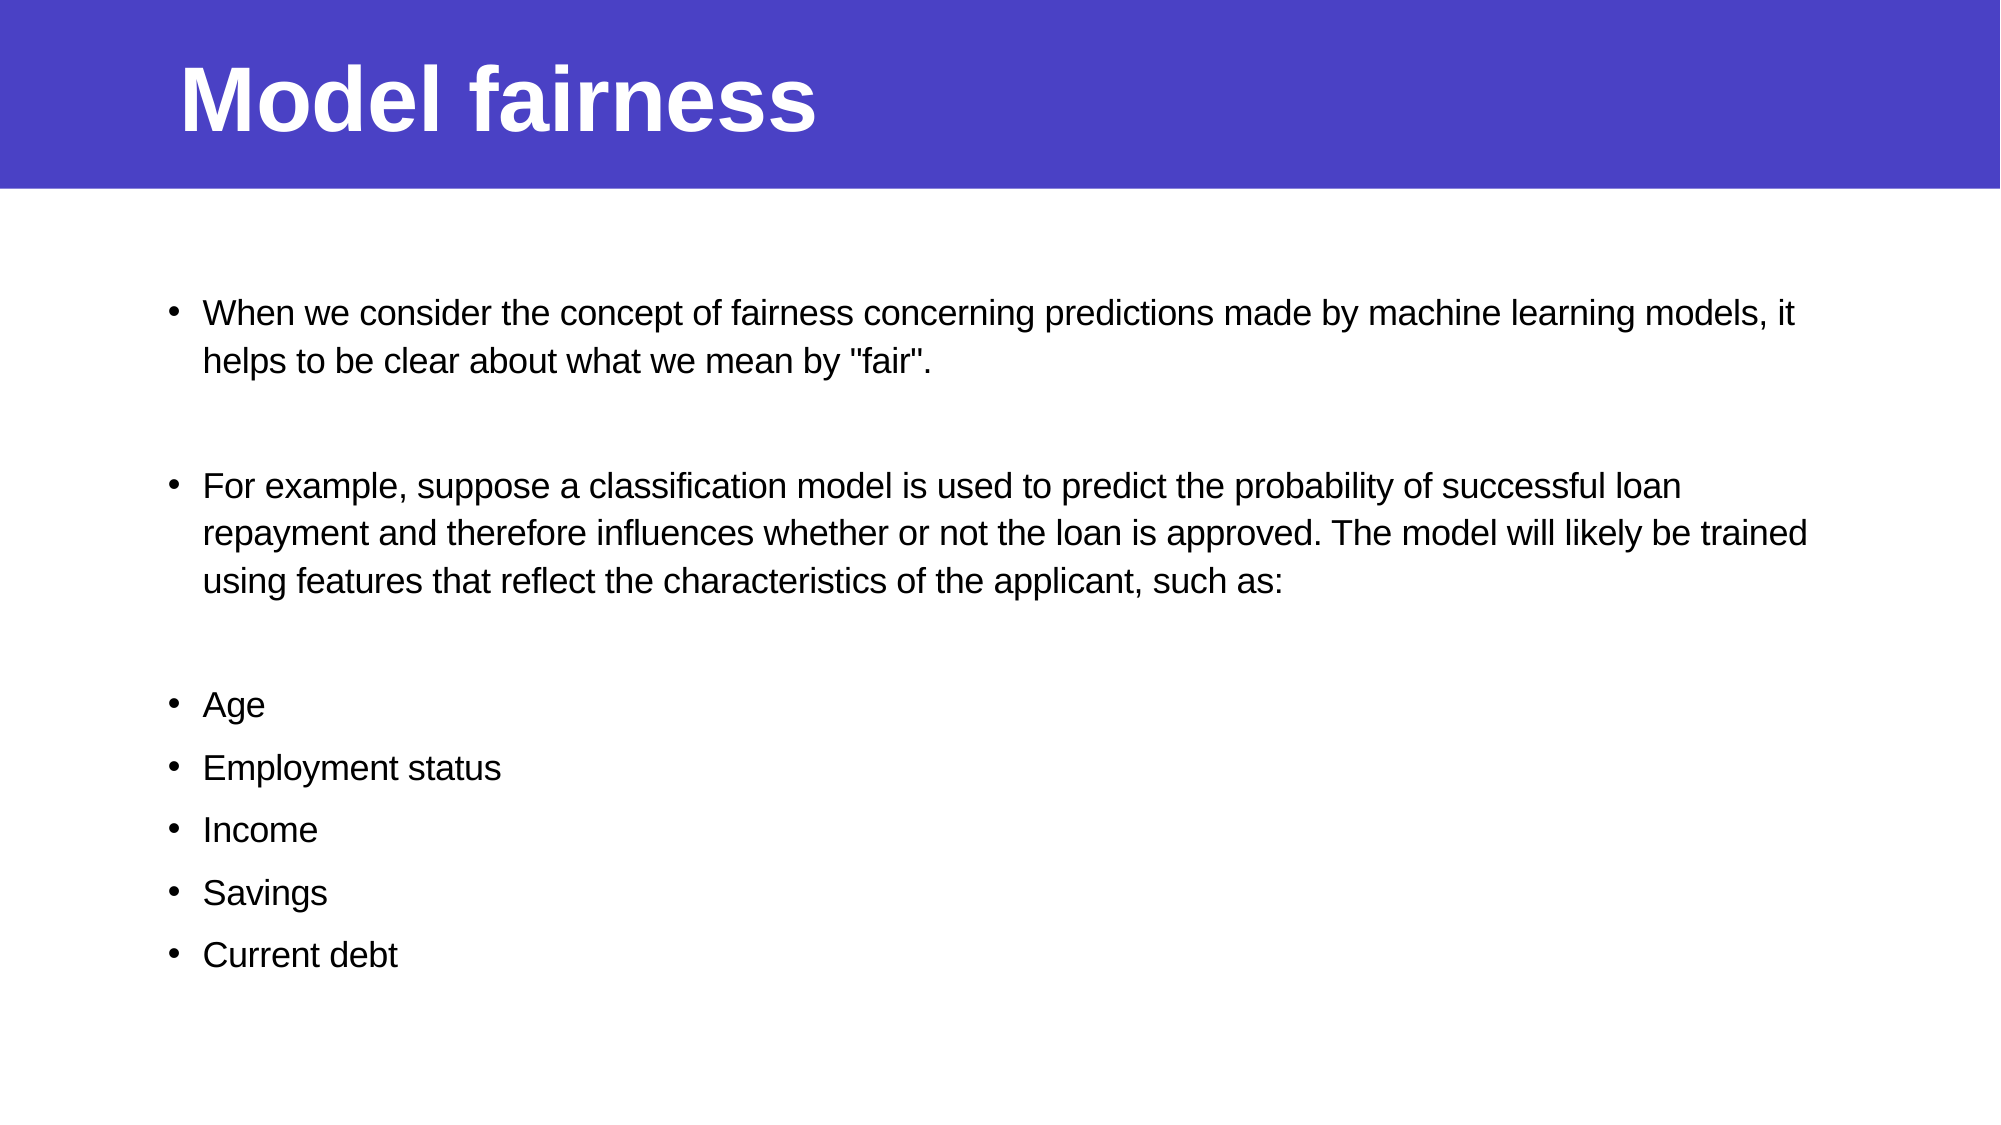

# Model fairness
When we consider the concept of fairness concerning predictions made by machine learning models, it helps to be clear about what we mean by "fair".

For example, suppose a classification model is used to predict the probability of successful loan repayment and therefore influences whether or not the loan is approved. The model will likely be trained using features that reflect the characteristics of the applicant, such as:

Age
Employment status
Income
Savings
Current debt